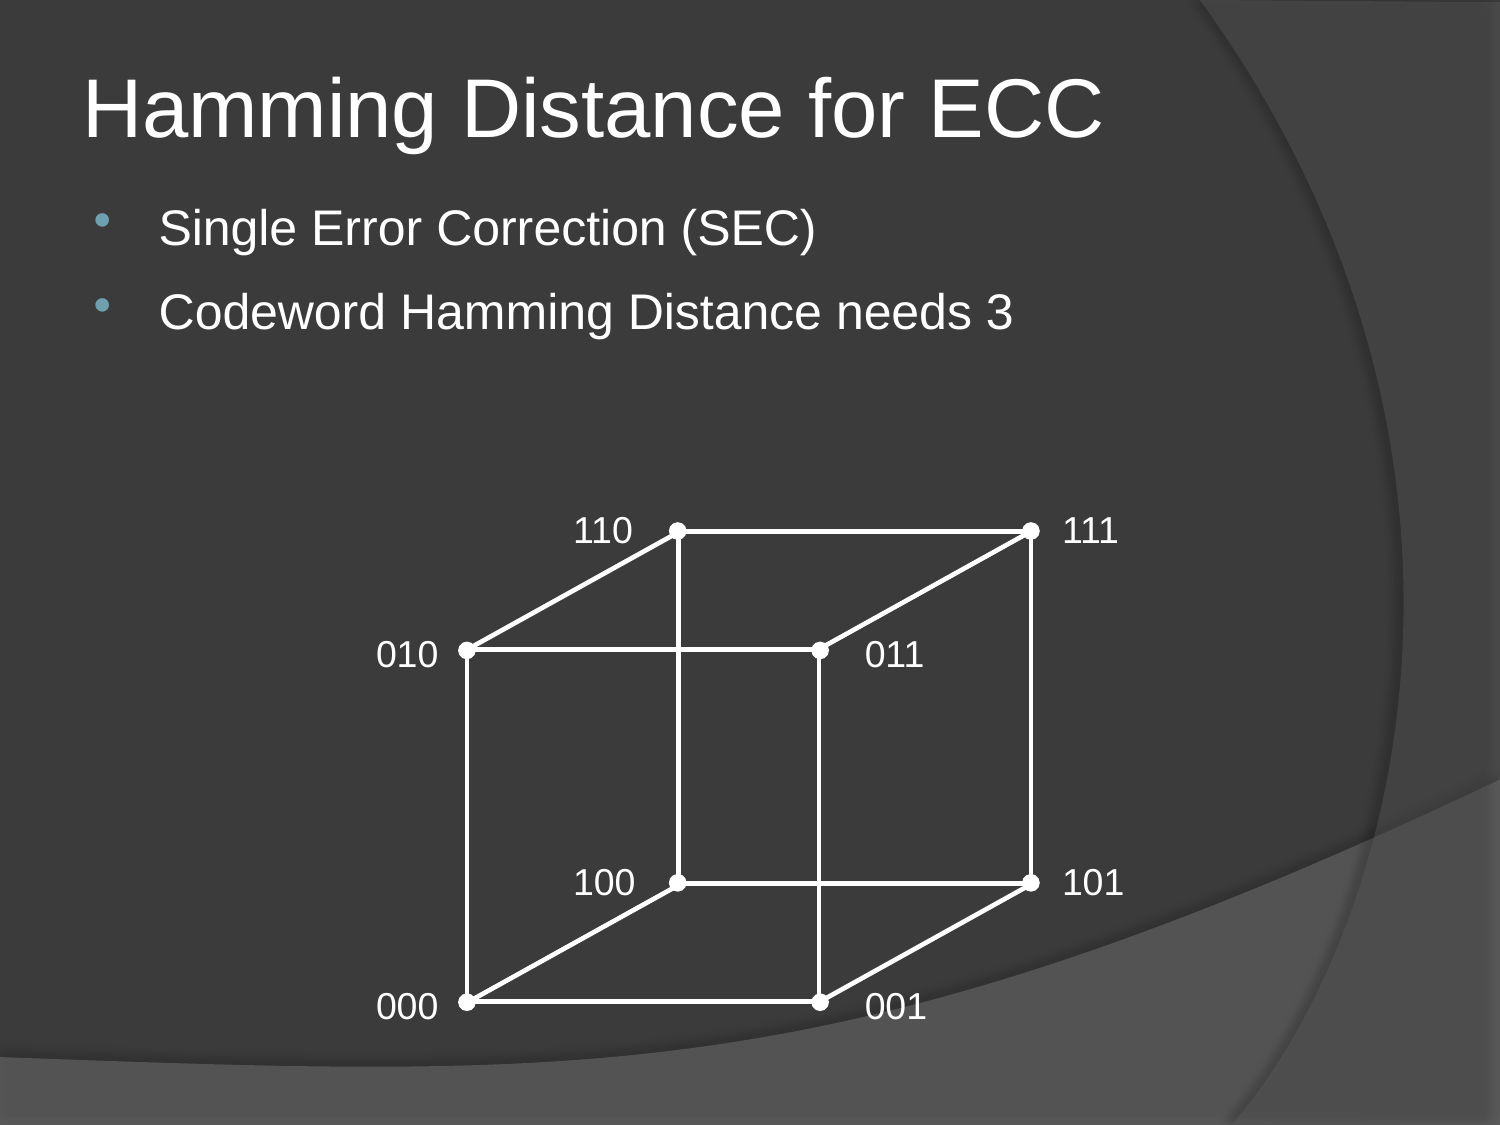

# Hamming Distance for ECC
Single Error Correction (SEC)
Codeword Hamming Distance needs 3
110
111

010
011

100
101

000
001